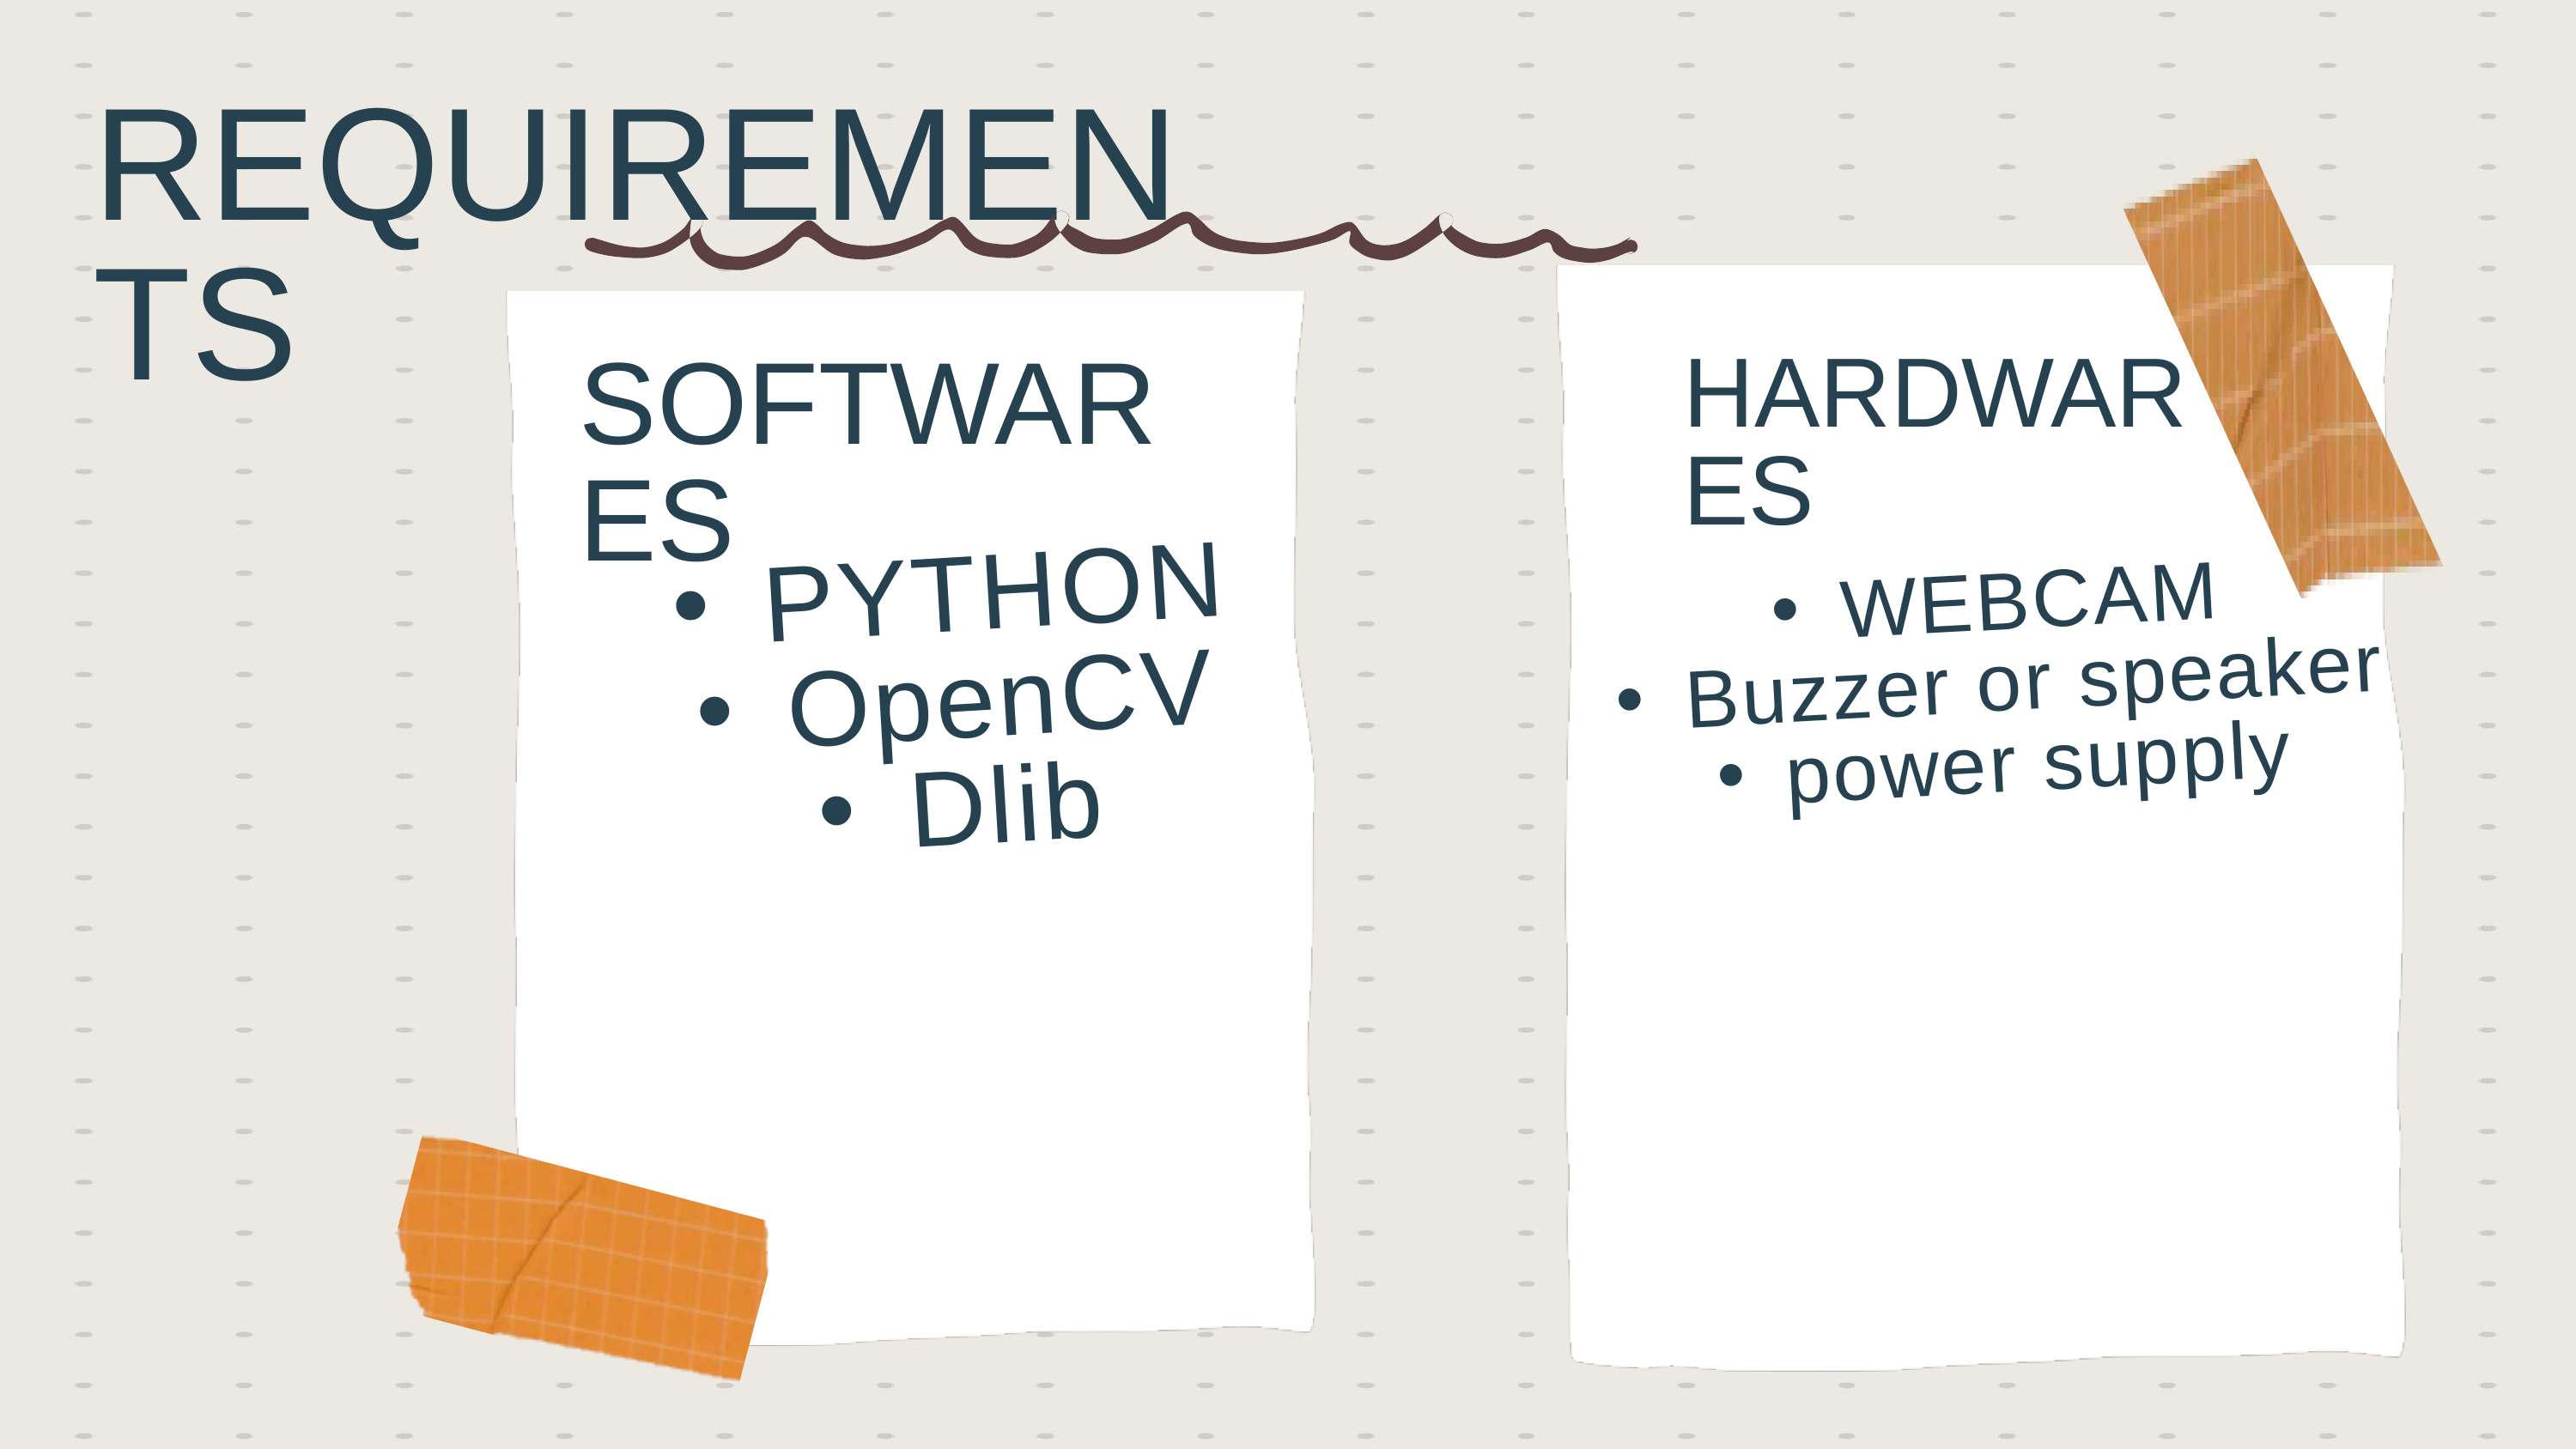

REQUIREMENTS

SOFTWARES

HARDWARES

PYTHON
OpenCV
Dlib

WEBCAM
Buzzer or speaker
power supply